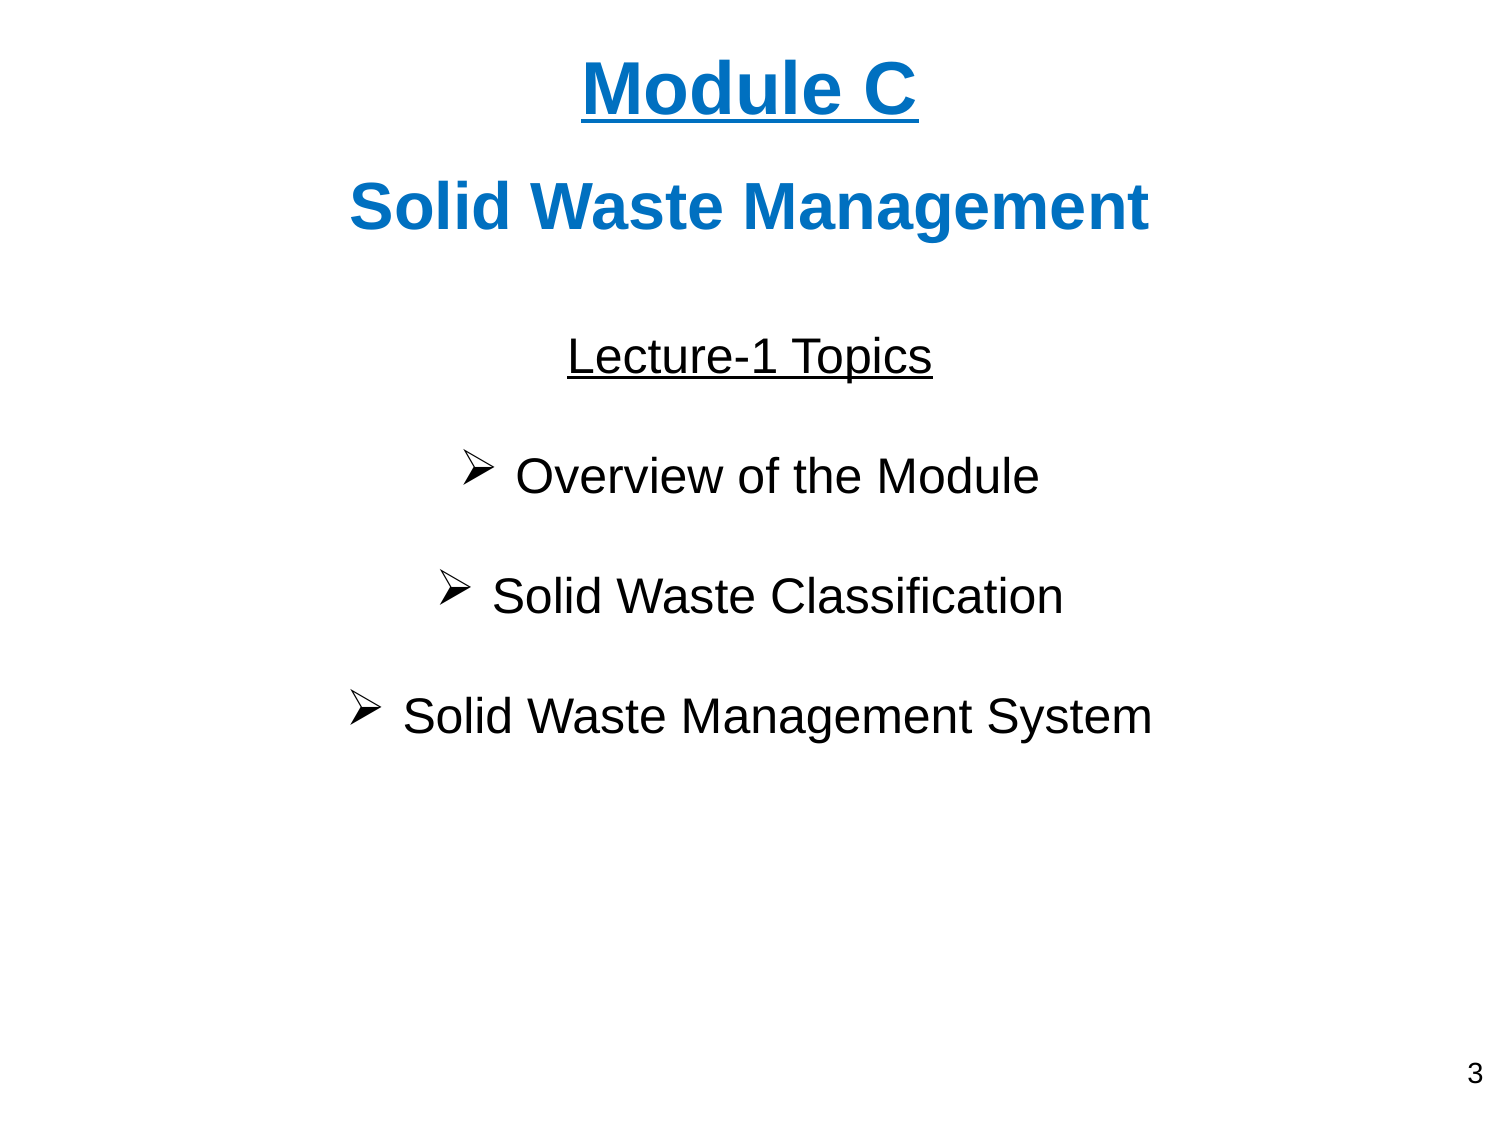

Module C
Solid Waste Management
Lecture-1 Topics

Overview of the Module

Solid Waste Classification

Solid Waste Management System
3